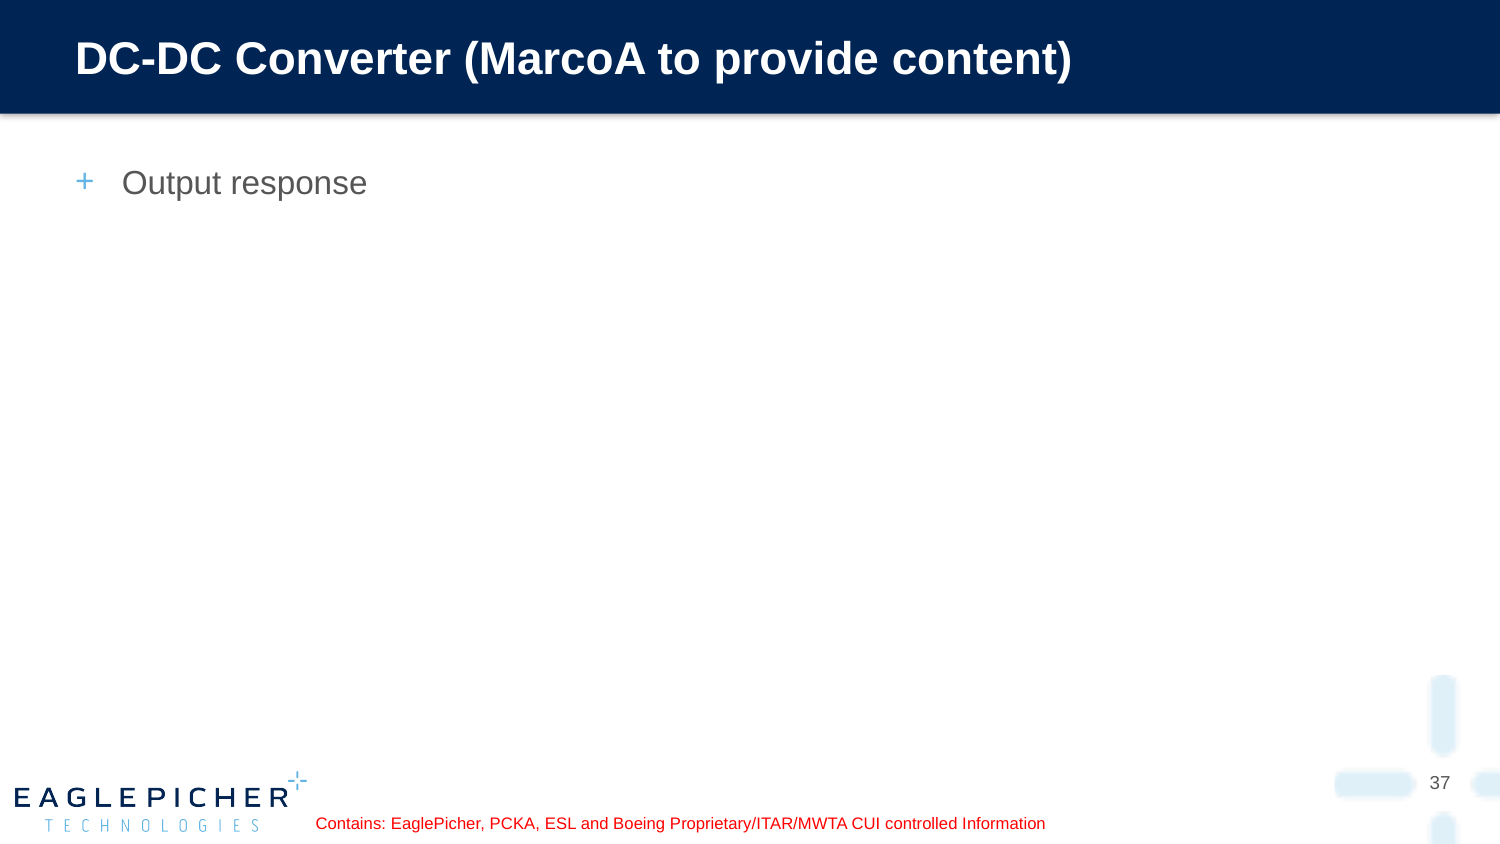

# DC-DC Converter (MarcoA to provide content)
Output response